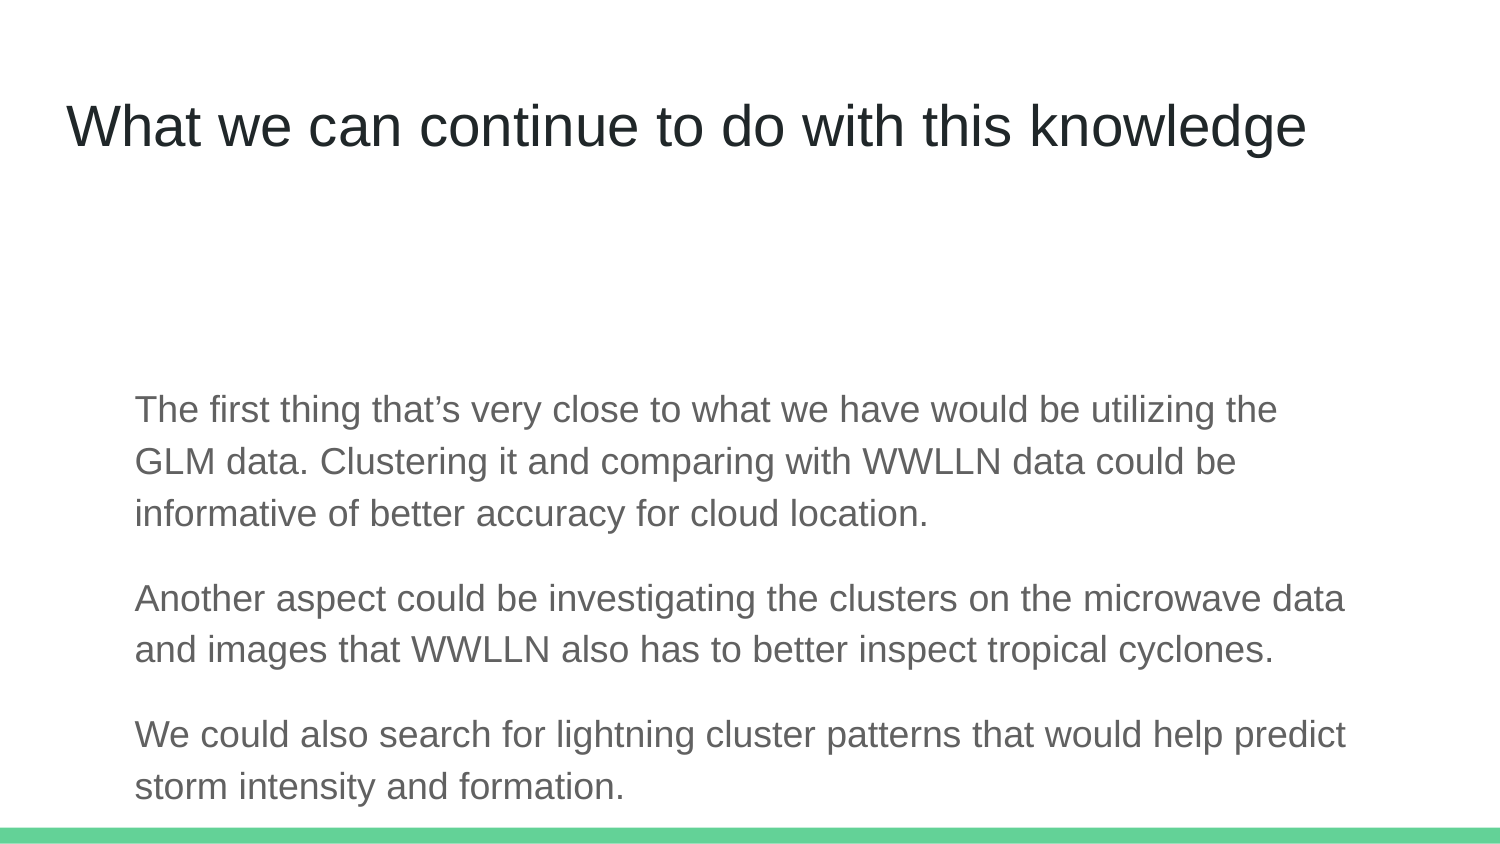

# What we can continue to do with this knowledge
The first thing that’s very close to what we have would be utilizing the GLM data. Clustering it and comparing with WWLLN data could be informative of better accuracy for cloud location.
Another aspect could be investigating the clusters on the microwave data and images that WWLLN also has to better inspect tropical cyclones.
We could also search for lightning cluster patterns that would help predict storm intensity and formation.